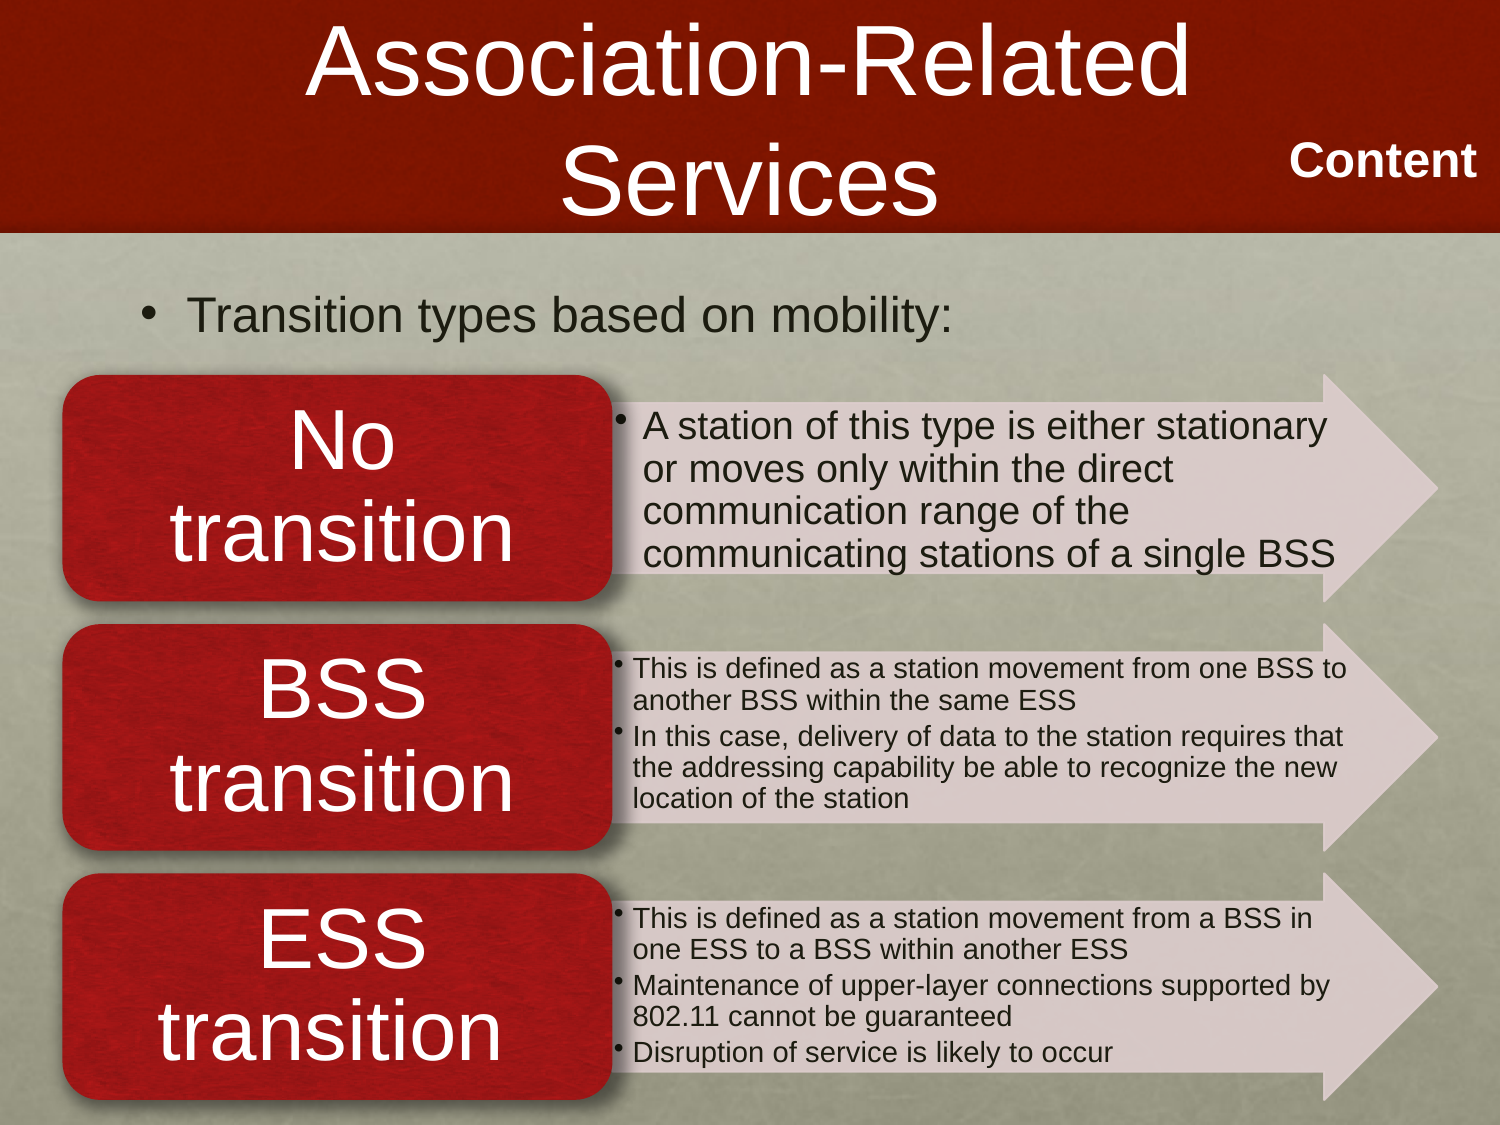

# Association-Related Services
Transition types based on mobility:
A station of this type is either stationary or moves only within the direct communication range of the communicating stations of a single BSS
No transition
This is defined as a station movement from one BSS to another BSS within the same ESS
In this case, delivery of data to the station requires that the addressing capability be able to recognize the new location of the station
BSS transition
This is defined as a station movement from a BSS in one ESS to a BSS within another ESS
Maintenance of upper-layer connections supported by 802.11 cannot be guaranteed
Disruption of service is likely to occur
ESS transition